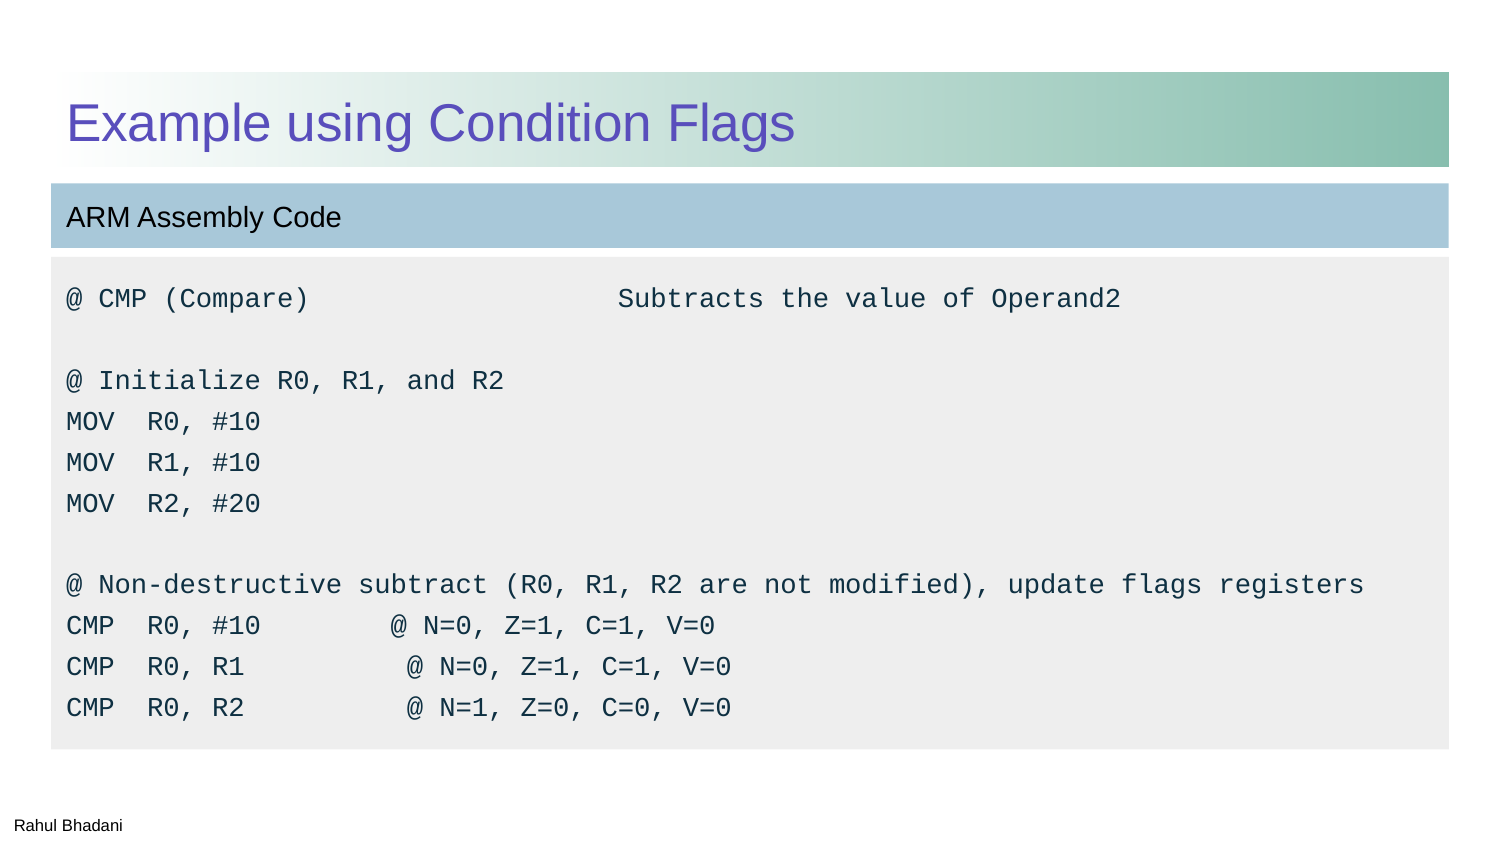

# Example using Condition Flags
@ CMP (Compare)                   Subtracts the value of Operand2

@ Initialize R0, R1, and R2
MOV  R0, #10
MOV  R1, #10
MOV  R2, #20

@ Non-destructive subtract (R0, R1, R2 are not modified), update flags registers
CMP  R0, #10        @ N=0, Z=1, C=1, V=0
CMP  R0, R1          @ N=0, Z=1, C=1, V=0
CMP  R0, R2          @ N=1, Z=0, C=0, V=0